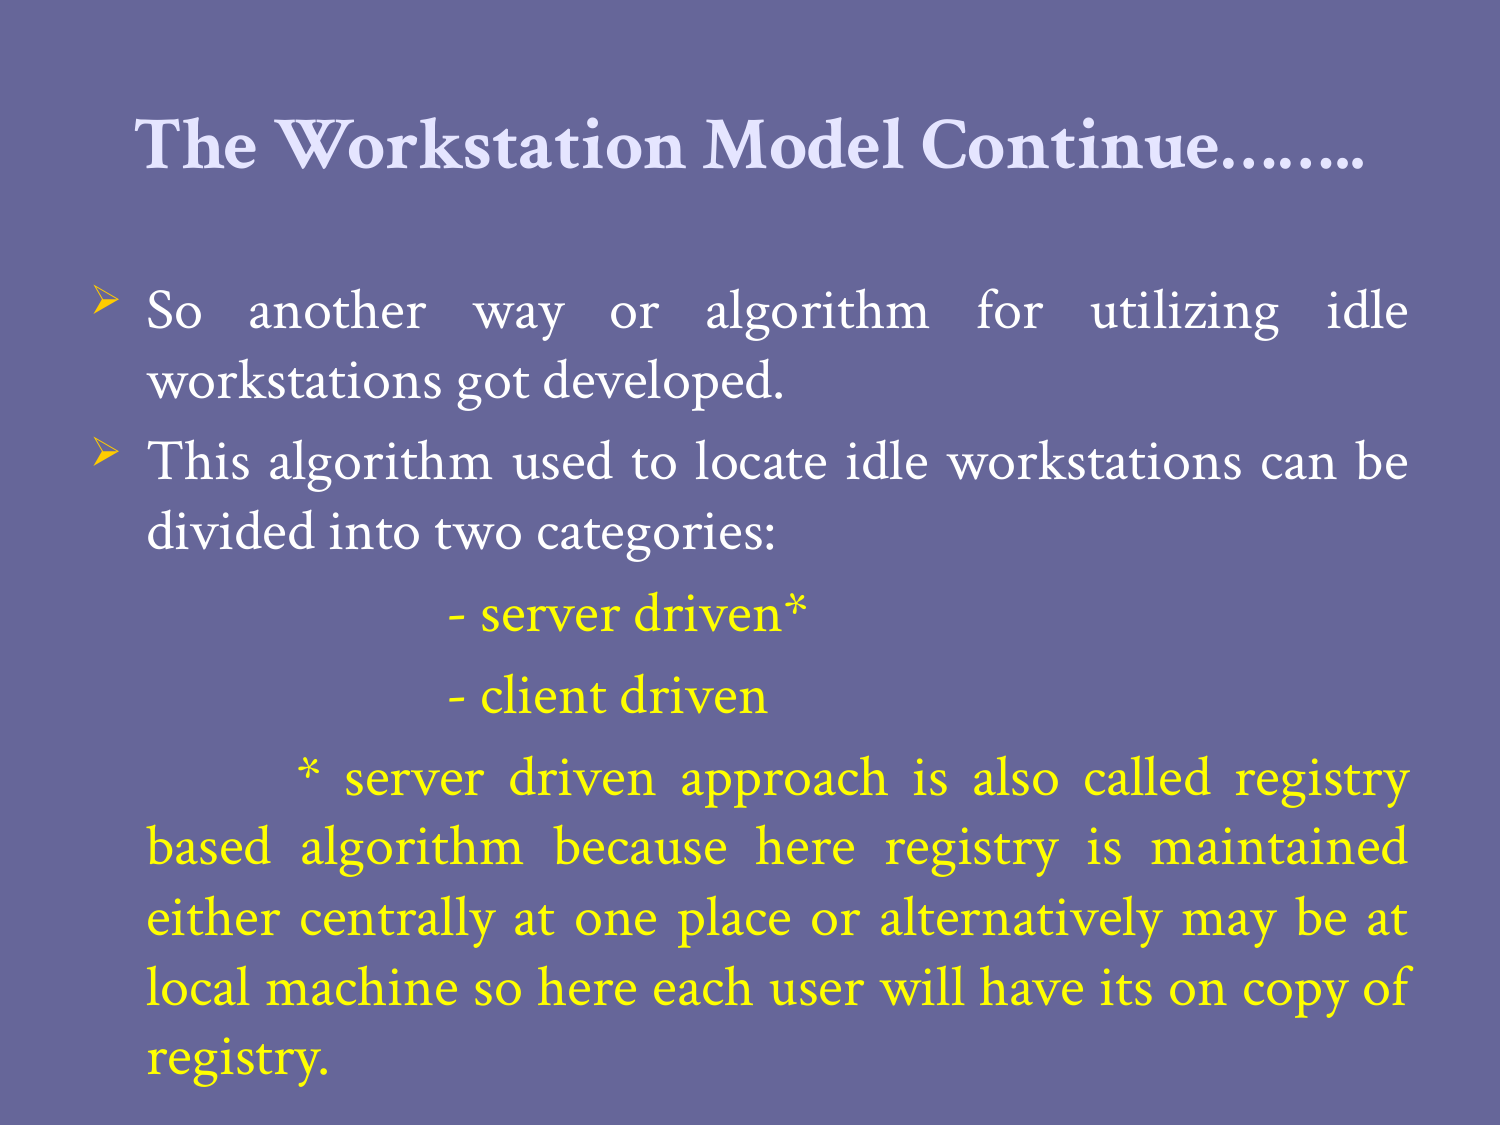

# The Workstation Model Continue……..
So another way or algorithm for utilizing idle workstations got developed.
This algorithm used to locate idle workstations can be divided into two categories:
			- server driven*
			- client driven
		* server driven approach is also called registry based algorithm because here registry is maintained either centrally at one place or alternatively may be at local machine so here each user will have its on copy of registry.